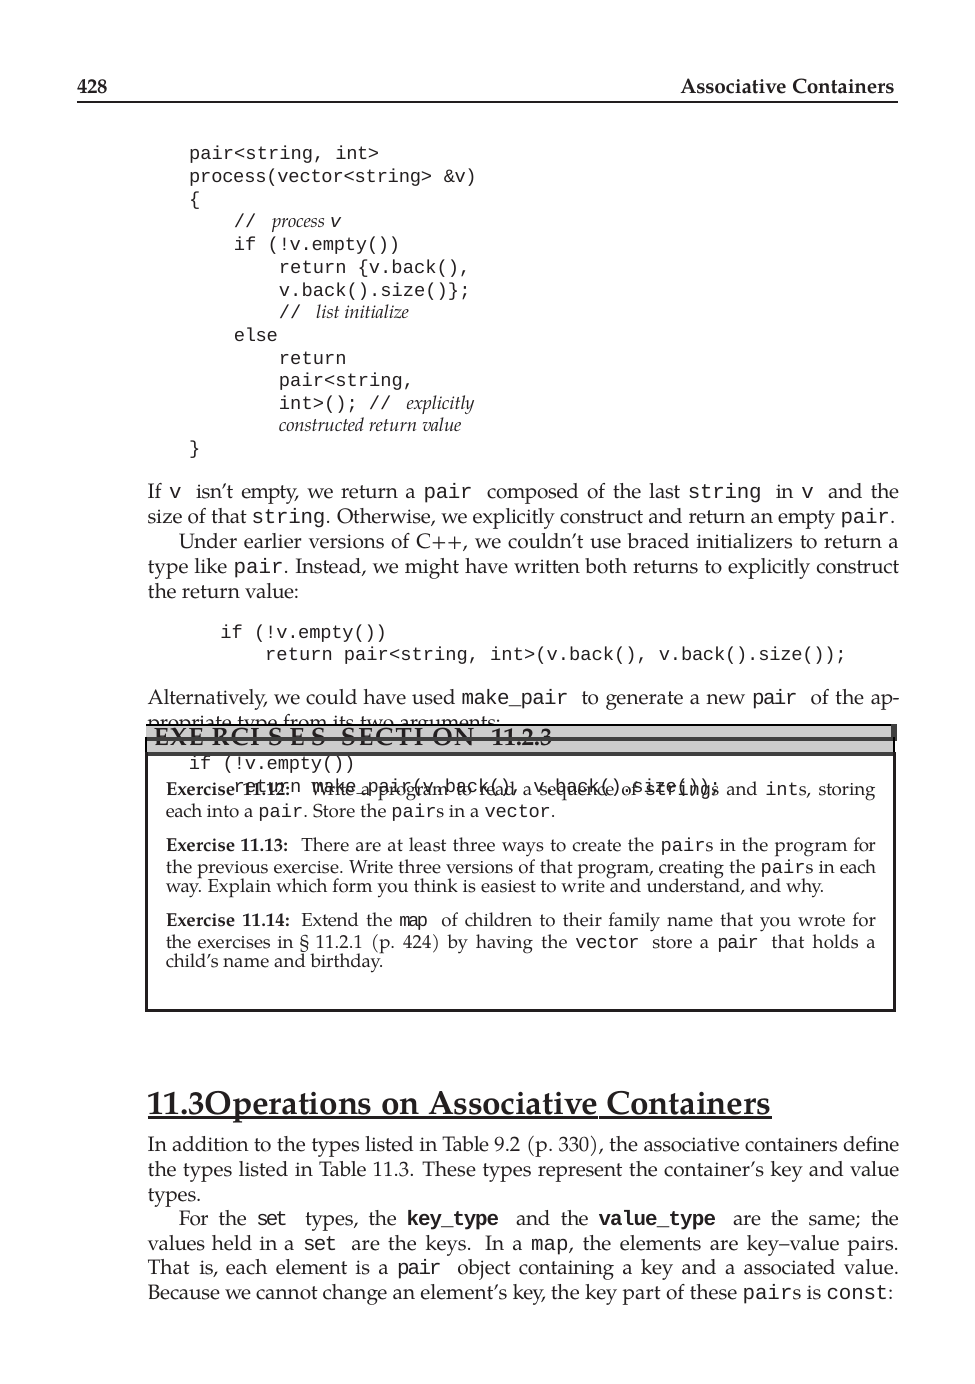

428
Associative Containers

pair<string, int> process(vector<string> &v)
{
// process v
if (!v.empty())
return {v.back(), v.back().size()}; // list initialize
else
return pair<string, int>(); // explicitly constructed return value
}

If v isn’t empty, we return a pair composed of the last string in v and the size of that string. Otherwise, we explicitly construct and return an empty pair.
Under earlier versions of C++, we couldn’t use braced initializers to return a type like pair. Instead, we might have written both returns to explicitly construct the return value:
if (!v.empty())
return pair<string, int>(v.back(), v.back().size());

Alternatively, we could have used make_pair to generate a new pair of the ap- propriate type from its two arguments:
if (!v.empty())
return make_pair(v.back(), v.back().size());
|  |
| --- |
| Exe rci s e s Secti on 11.2.3 |
| Exercise 11.12: Write a program to read a sequence of strings and ints, storing each into a pair. Store the pairs in a vector. Exercise 11.13: There are at least three ways to create the pairs in the program for the previous exercise. Write three versions of that program, creating the pairs in each way. Explain which form you think is easiest to write and understand, and why. Exercise 11.14: Extend the map of children to their family name that you wrote for the exercises in § 11.2.1 (p. 424) by having the vector store a pair that holds a child’s name and birthday. |
11.3	Operations on Associative Containers
In addition to the types listed in Table 9.2 (p. 330), the associative containers define the types listed in Table 11.3. These types represent the container’s key and value types.
For the set types, the key_type and the value_type are the same; the values held in a set are the keys. In a map, the elements are key–value pairs. That is, each element is a pair object containing a key and a associated value. Because we cannot change an element’s key, the key part of these pairs is const: